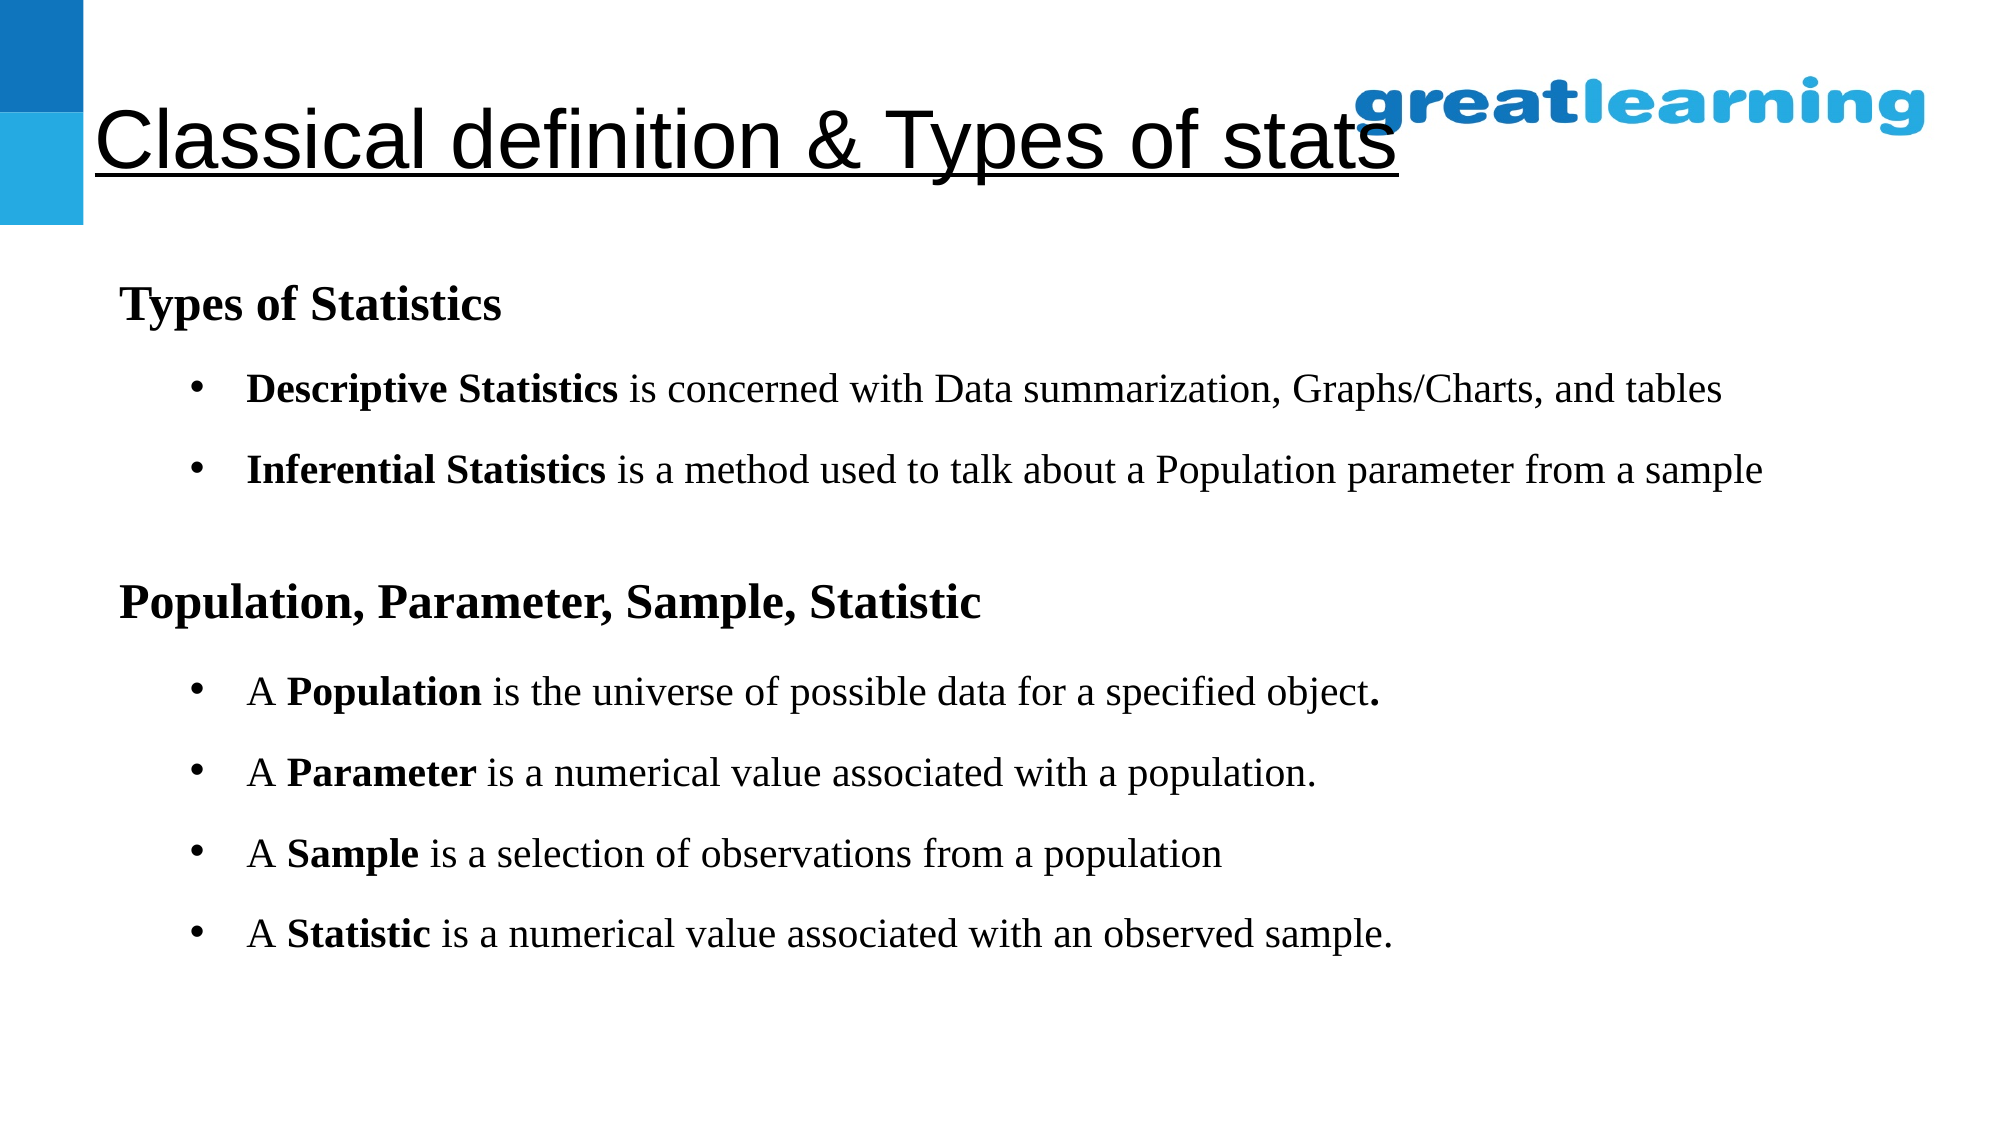

# Classical definition & Types of stats
Types of Statistics

Descriptive Statistics is concerned with Data summarization, Graphs/Charts, and tables

Inferential Statistics is a method used to talk about a Population parameter from a sample

Population, Parameter, Sample, Statistic

A Population is the universe of possible data for a specified object.

A Parameter is a numerical value associated with a population.

A Sample is a selection of observations from a population

A Statistic is a numerical value associated with an observed sample.